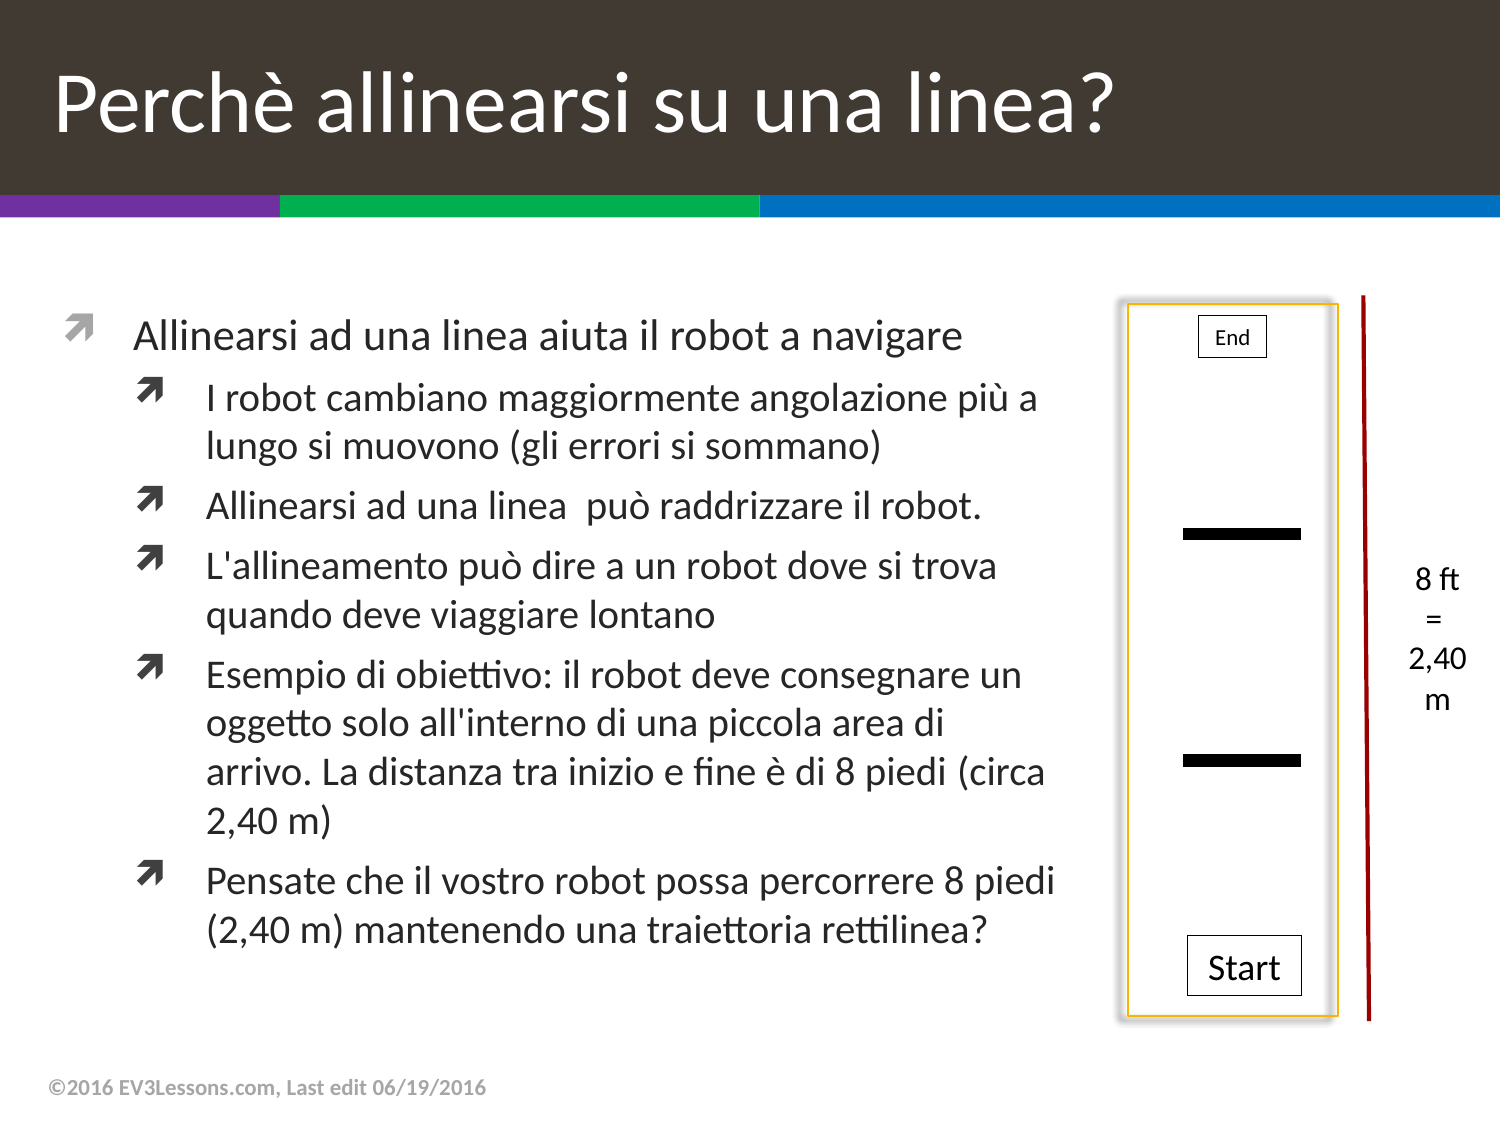

# Perchè allinearsi su una linea?
Allinearsi ad una linea aiuta il robot a navigare
I robot cambiano maggiormente angolazione più a lungo si muovono (gli errori si sommano)
Allinearsi ad una linea  può raddrizzare il robot.
L'allineamento può dire a un robot dove si trova quando deve viaggiare lontano
Esempio di obiettivo: il robot deve consegnare un oggetto solo all'interno di una piccola area di arrivo. La distanza tra inizio e fine è di 8 piedi (circa 2,40 m)
Pensate che il vostro robot possa percorrere 8 piedi (2,40 m) mantenendo una traiettoria rettilinea?

End
8 ft
=
2,40 m

Start
©2016 EV3Lessons.com, Last edit 06/19/2016